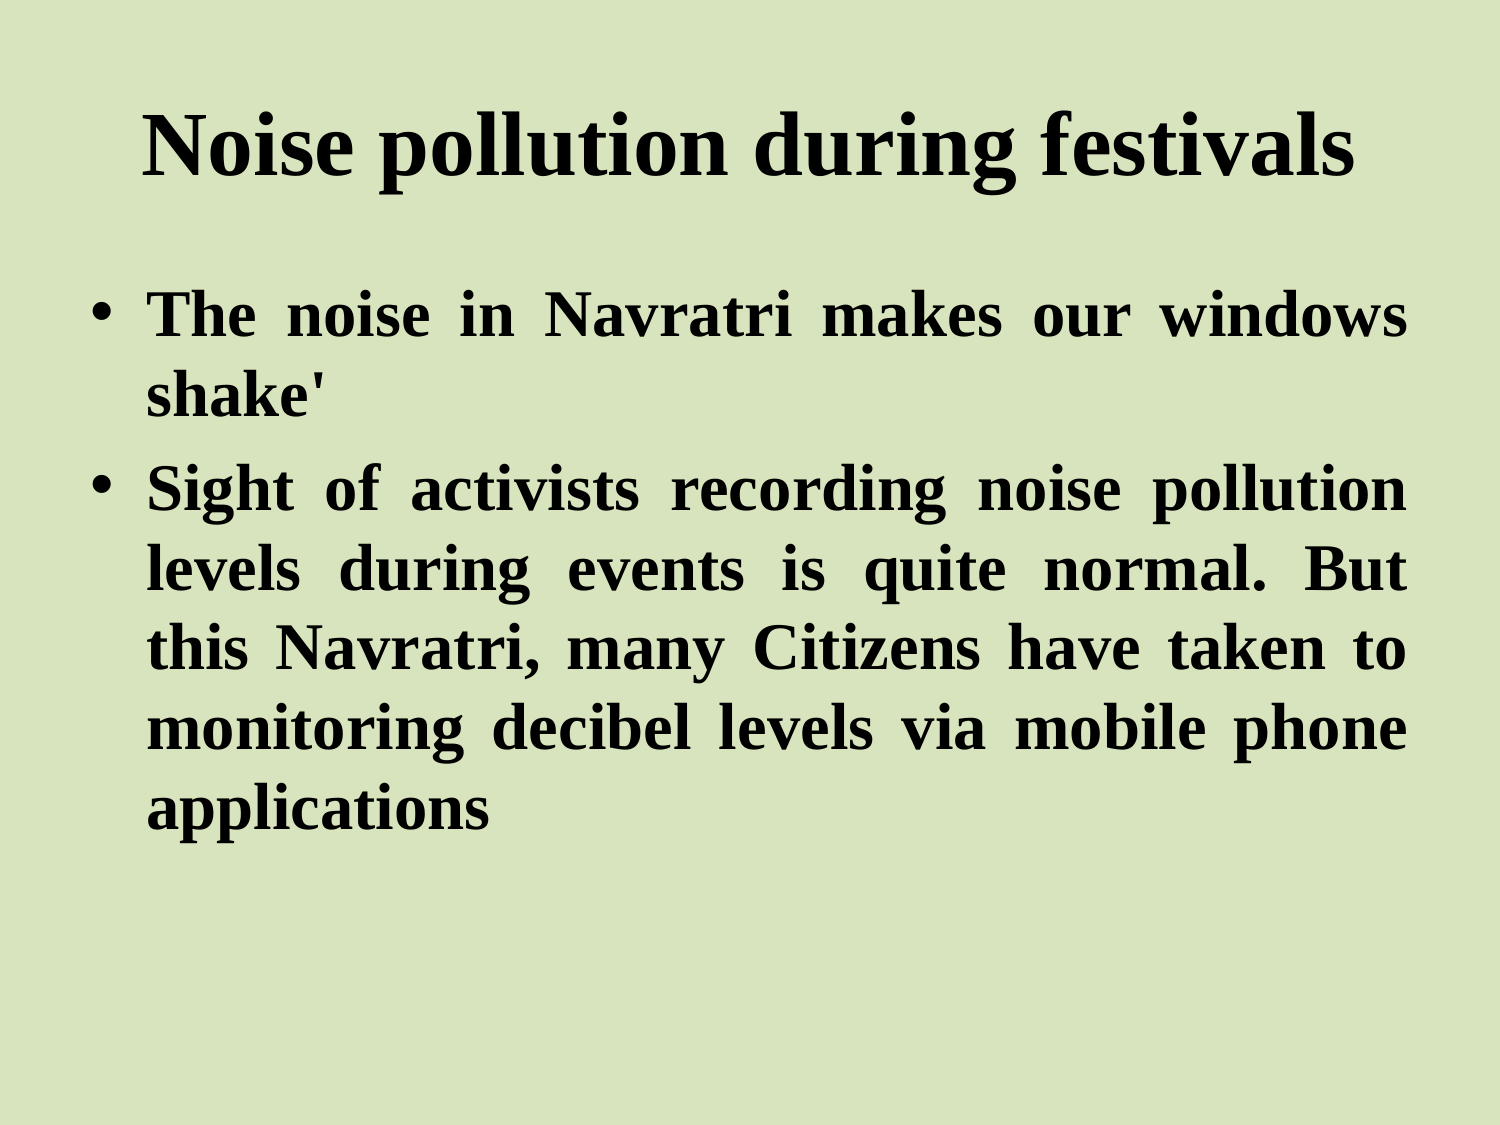

# Noise pollution during festivals
The noise in Navratri makes our windows shake'
Sight of activists recording noise pollution levels during events is quite normal. But this Navratri, many Citizens have taken to monitoring decibel levels via mobile phone applications